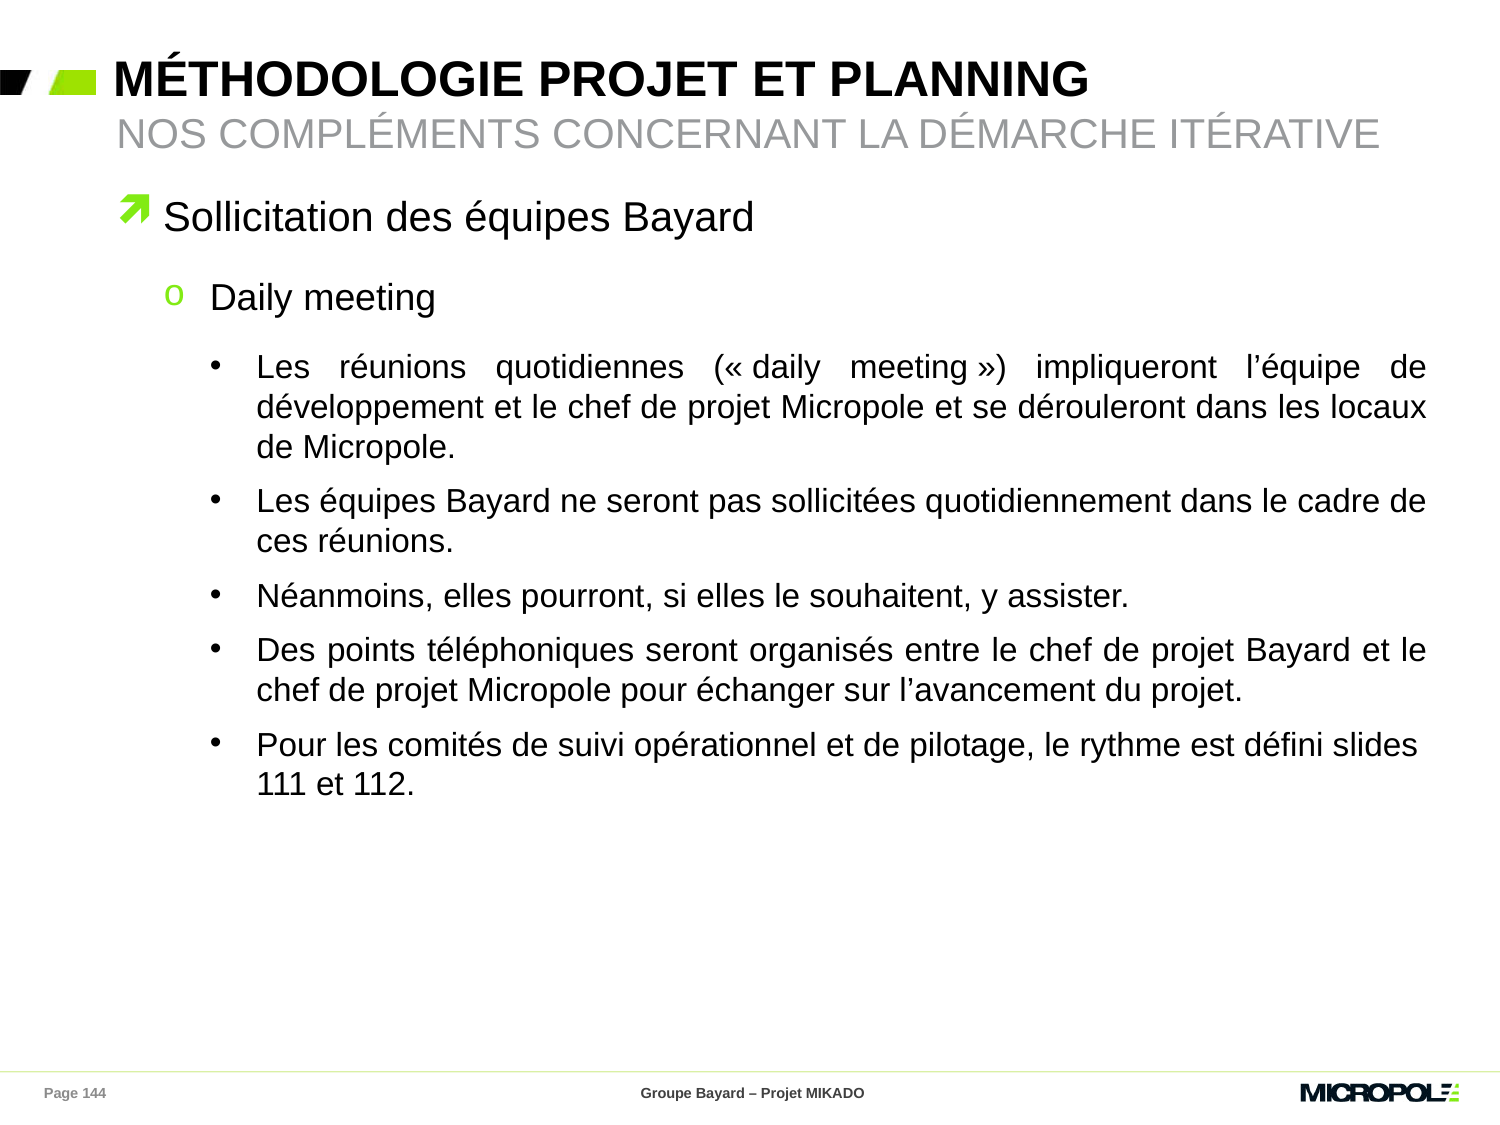

# Méthodologie projet et planning
Nos compléments concernant la Démarche itérative
Sollicitation des équipes Bayard
Daily meeting
Les réunions quotidiennes (« daily meeting ») impliqueront l’équipe de développement et le chef de projet Micropole et se dérouleront dans les locaux de Micropole.
Les équipes Bayard ne seront pas sollicitées quotidiennement dans le cadre de ces réunions.
Néanmoins, elles pourront, si elles le souhaitent, y assister.
Des points téléphoniques seront organisés entre le chef de projet Bayard et le chef de projet Micropole pour échanger sur l’avancement du projet.
Pour les comités de suivi opérationnel et de pilotage, le rythme est défini slides 111 et 112.
Page 144
Groupe Bayard – Projet MIKADO